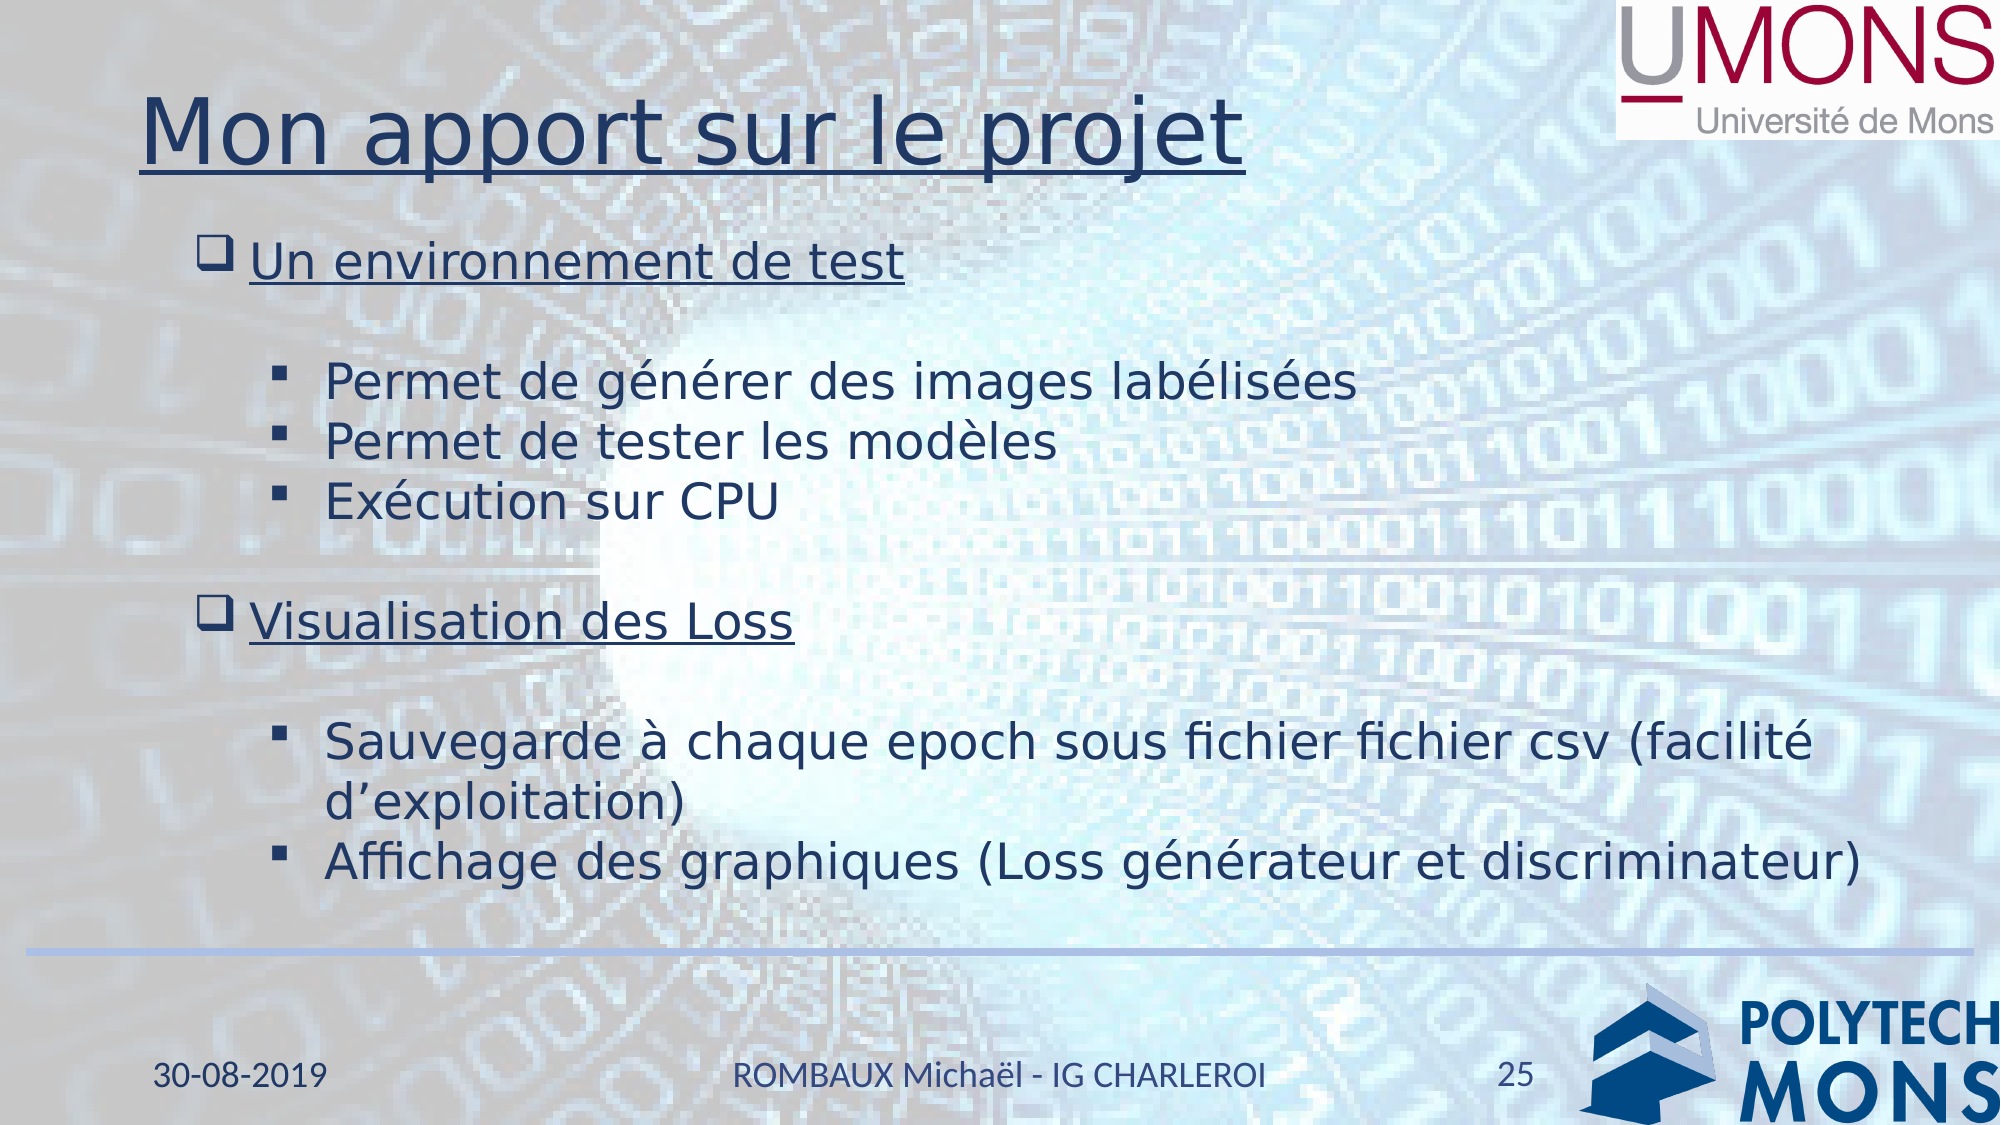

Mon apport sur le projet
Un environnement de test

Permet de générer des images labélisées
Permet de tester les modèles
Exécution sur CPU

Visualisation des Loss

Sauvegarde à chaque epoch sous fichier fichier csv (facilité d’exploitation)
Affichage des graphiques (Loss générateur et discriminateur)

25
30-08-2019
ROMBAUX Michaël - IG CHARLEROI